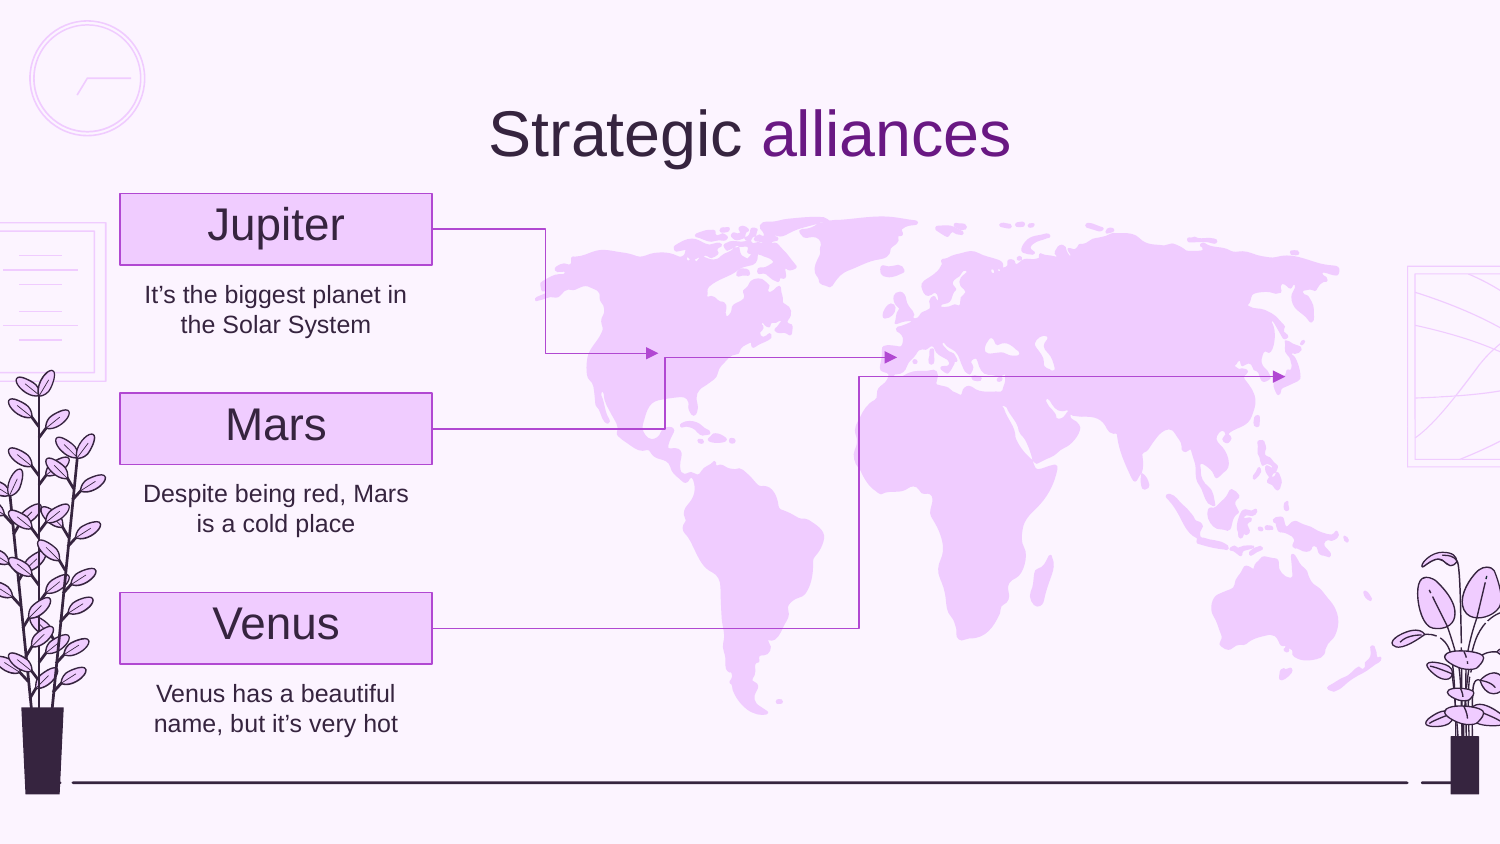

# Strategic alliances
Jupiter

It’s the biggest planet in the Solar System
Mars
Despite being red, Mars is a cold place
Venus
Venus has a beautiful name, but it’s very hot